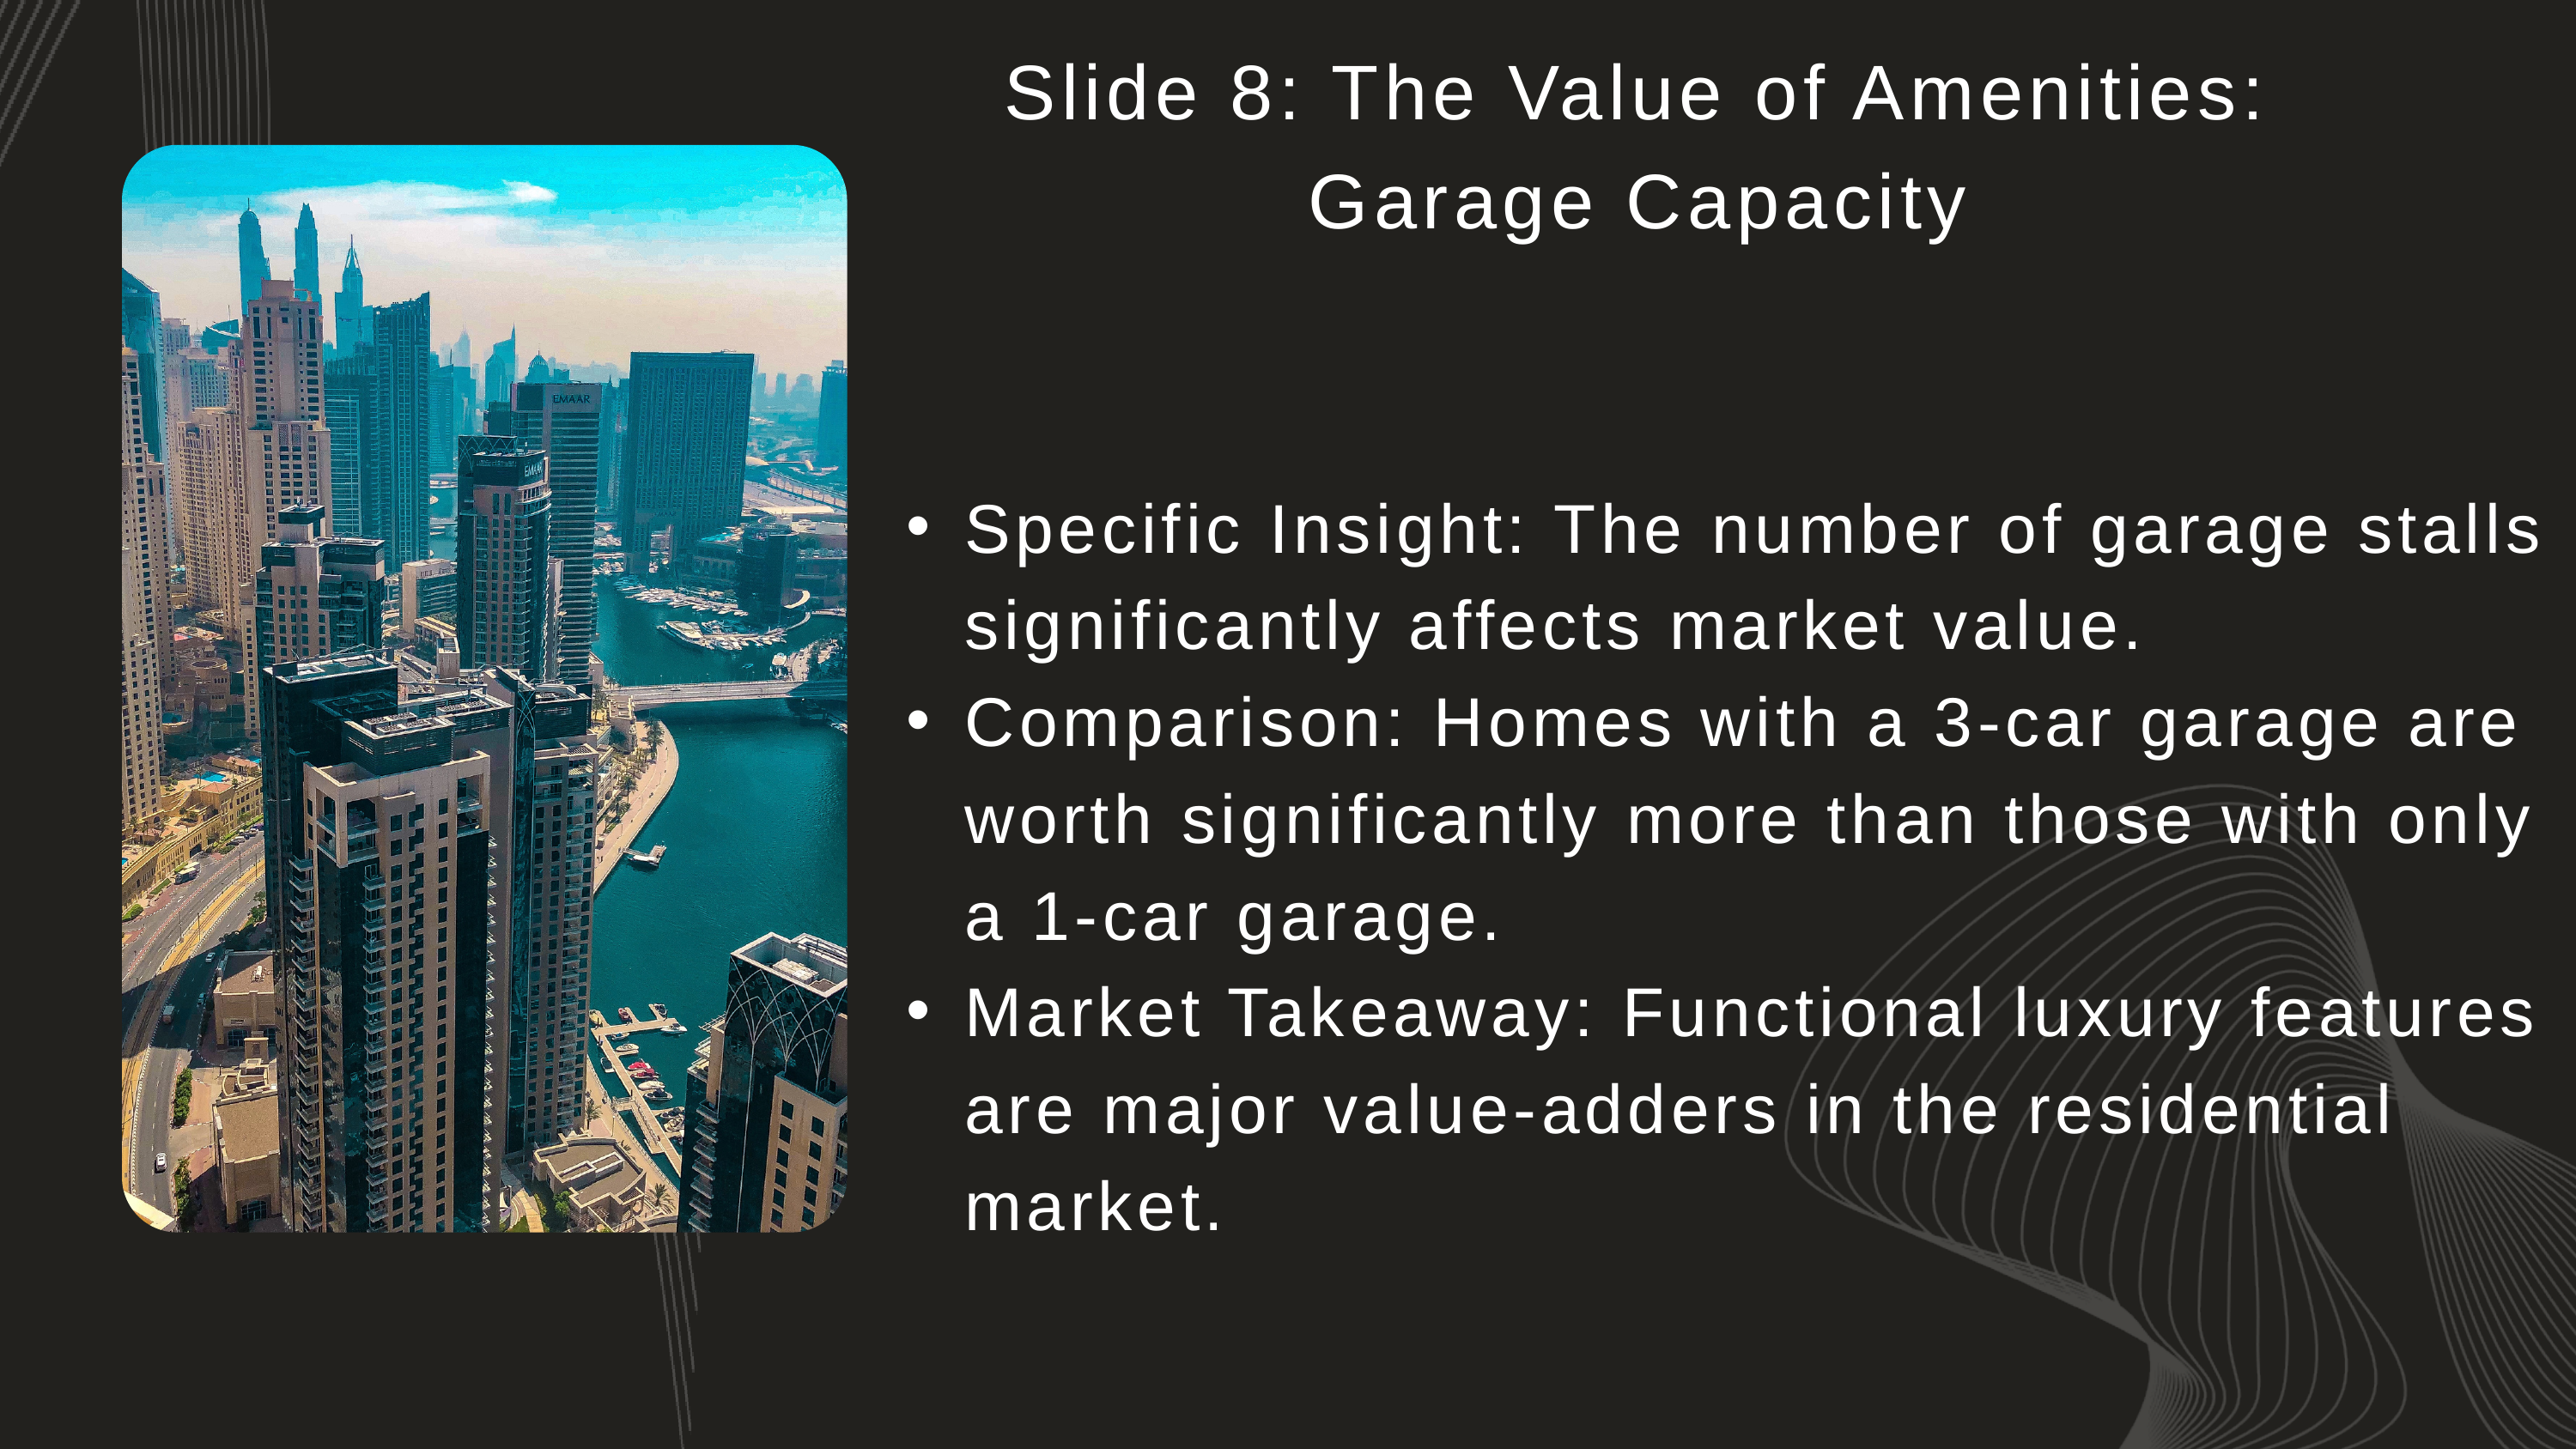

Slide 8: The Value of Amenities: Garage Capacity

Specific Insight: The number of garage stalls significantly affects market value.
Comparison: Homes with a 3-car garage are worth significantly more than those with only a 1-car garage.
Market Takeaway: Functional luxury features are major value-adders in the residential market.